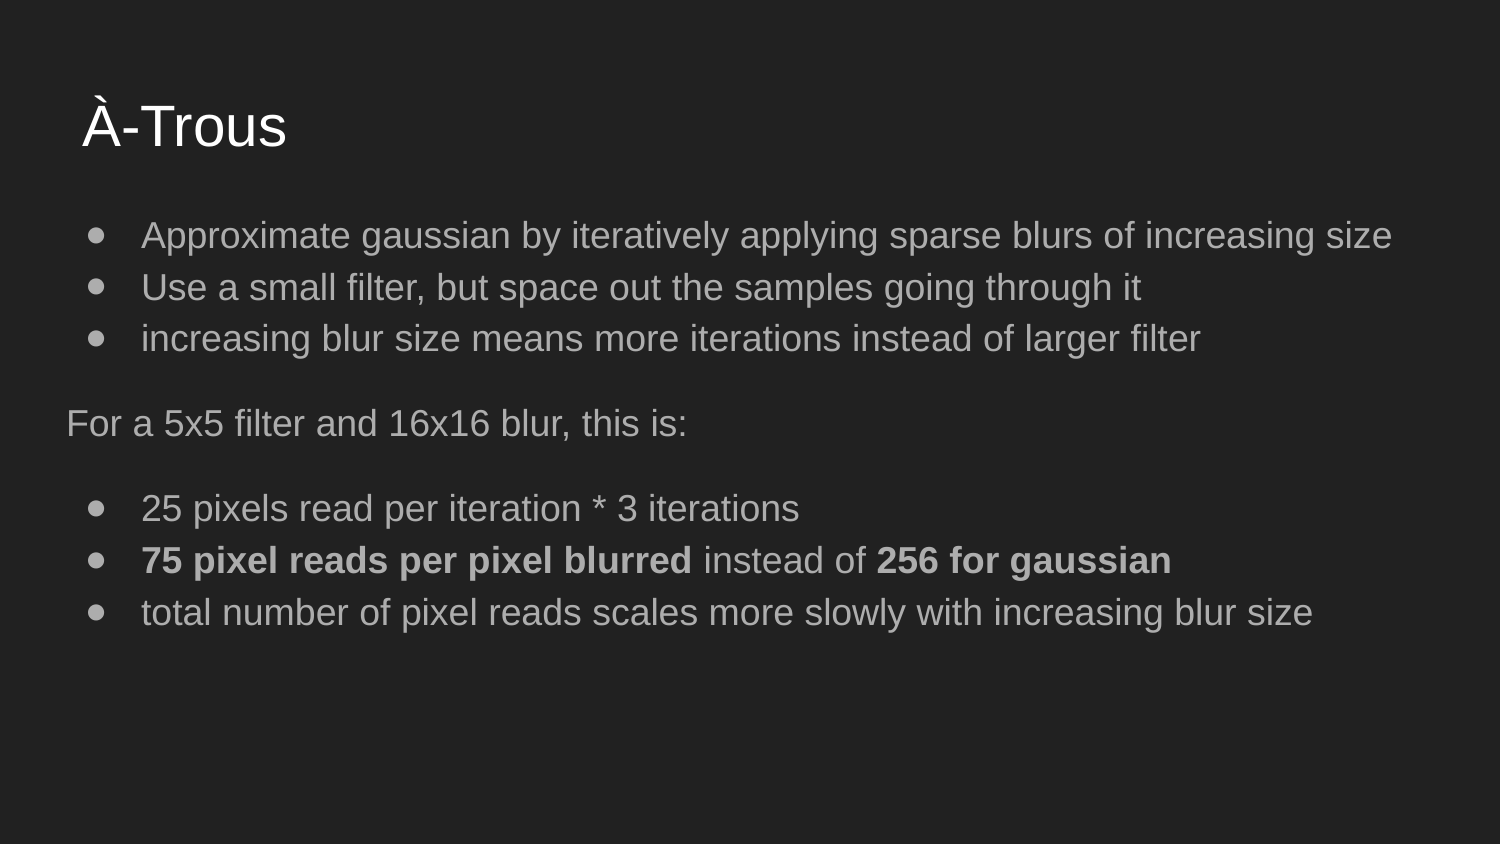

# À-Trous
Approximate gaussian by iteratively applying sparse blurs of increasing size
Use a small filter, but space out the samples going through it
increasing blur size means more iterations instead of larger filter
For a 5x5 filter and 16x16 blur, this is:
25 pixels read per iteration * 3 iterations
75 pixel reads per pixel blurred instead of 256 for gaussian
total number of pixel reads scales more slowly with increasing blur size